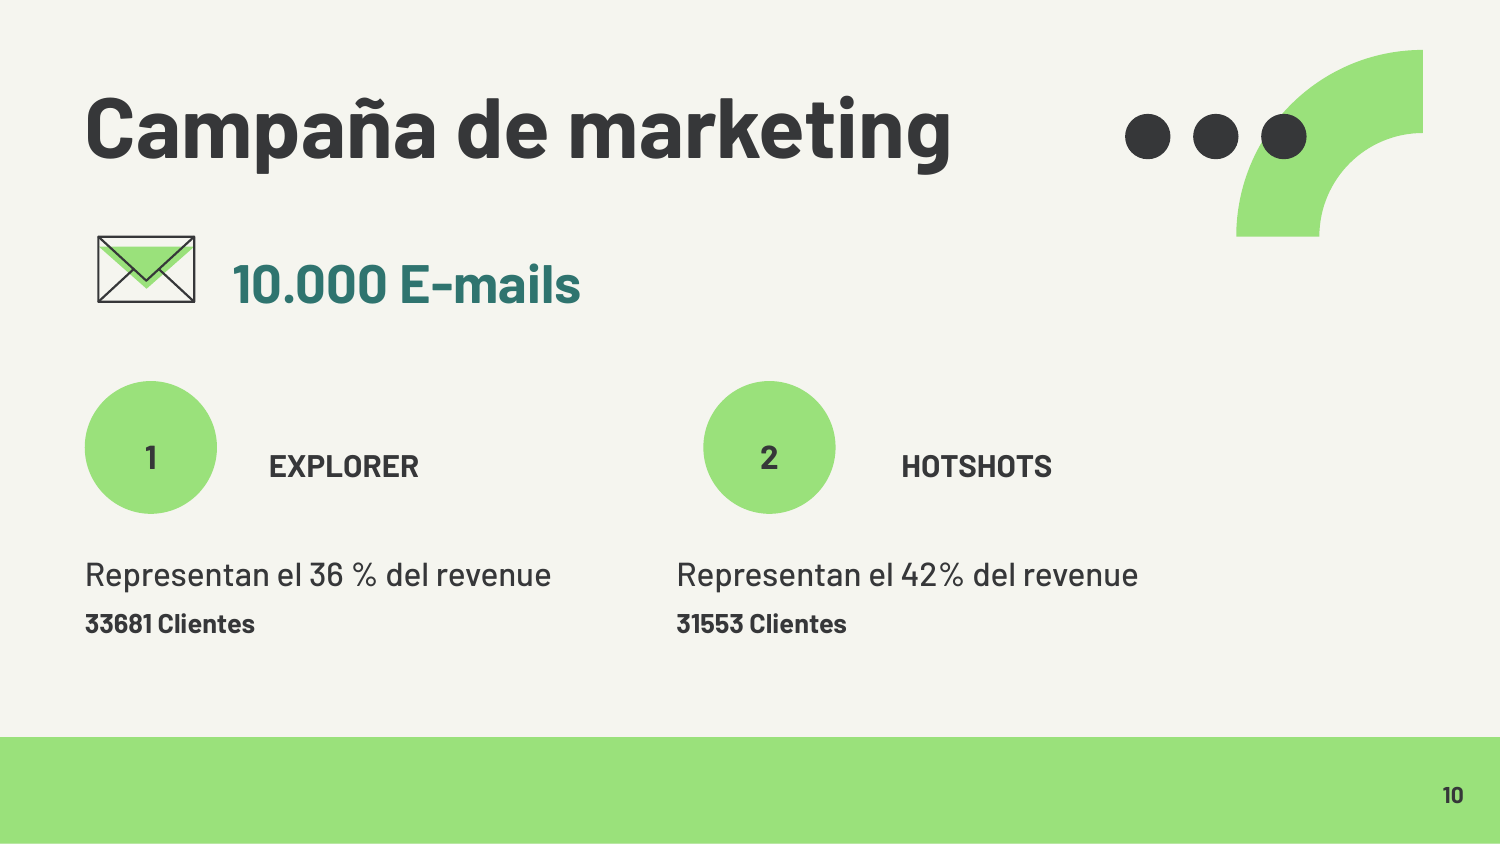

# Campaña de marketing

10.000 E-mails

1
2
EXPLORER
HOTSHOTS
Representan el 36 % del revenue
33681 Clientes

Representan el 42% del revenue
31553 Clientes

10